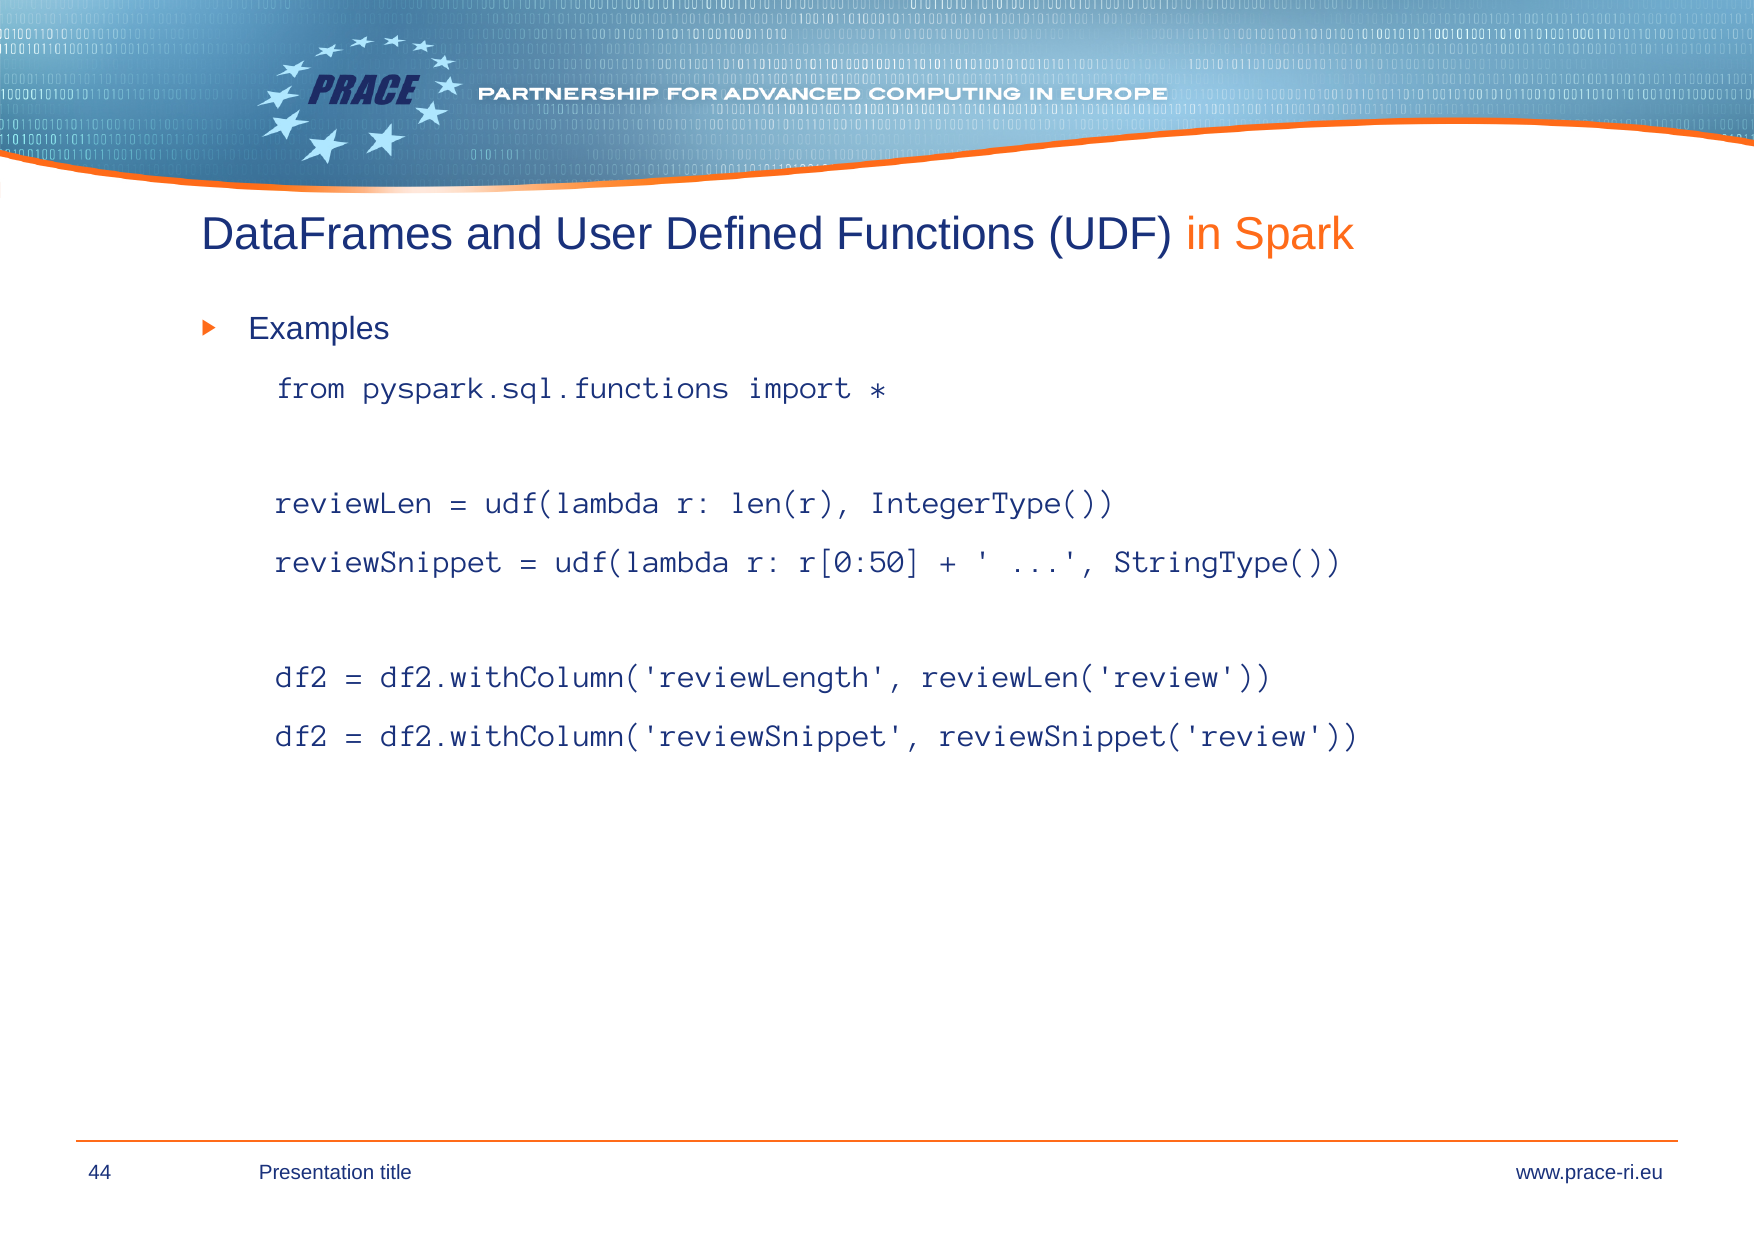

# DataFrames and User Defined Functions (UDF) in Spark
Examples
from pyspark.sql.functions import *

reviewLen = udf(lambda r: len(r), IntegerType())
reviewSnippet = udf(lambda r: r[0:50] + ' ...', StringType())

df2 = df2.withColumn('reviewLength', reviewLen('review'))
df2 = df2.withColumn('reviewSnippet', reviewSnippet('review'))